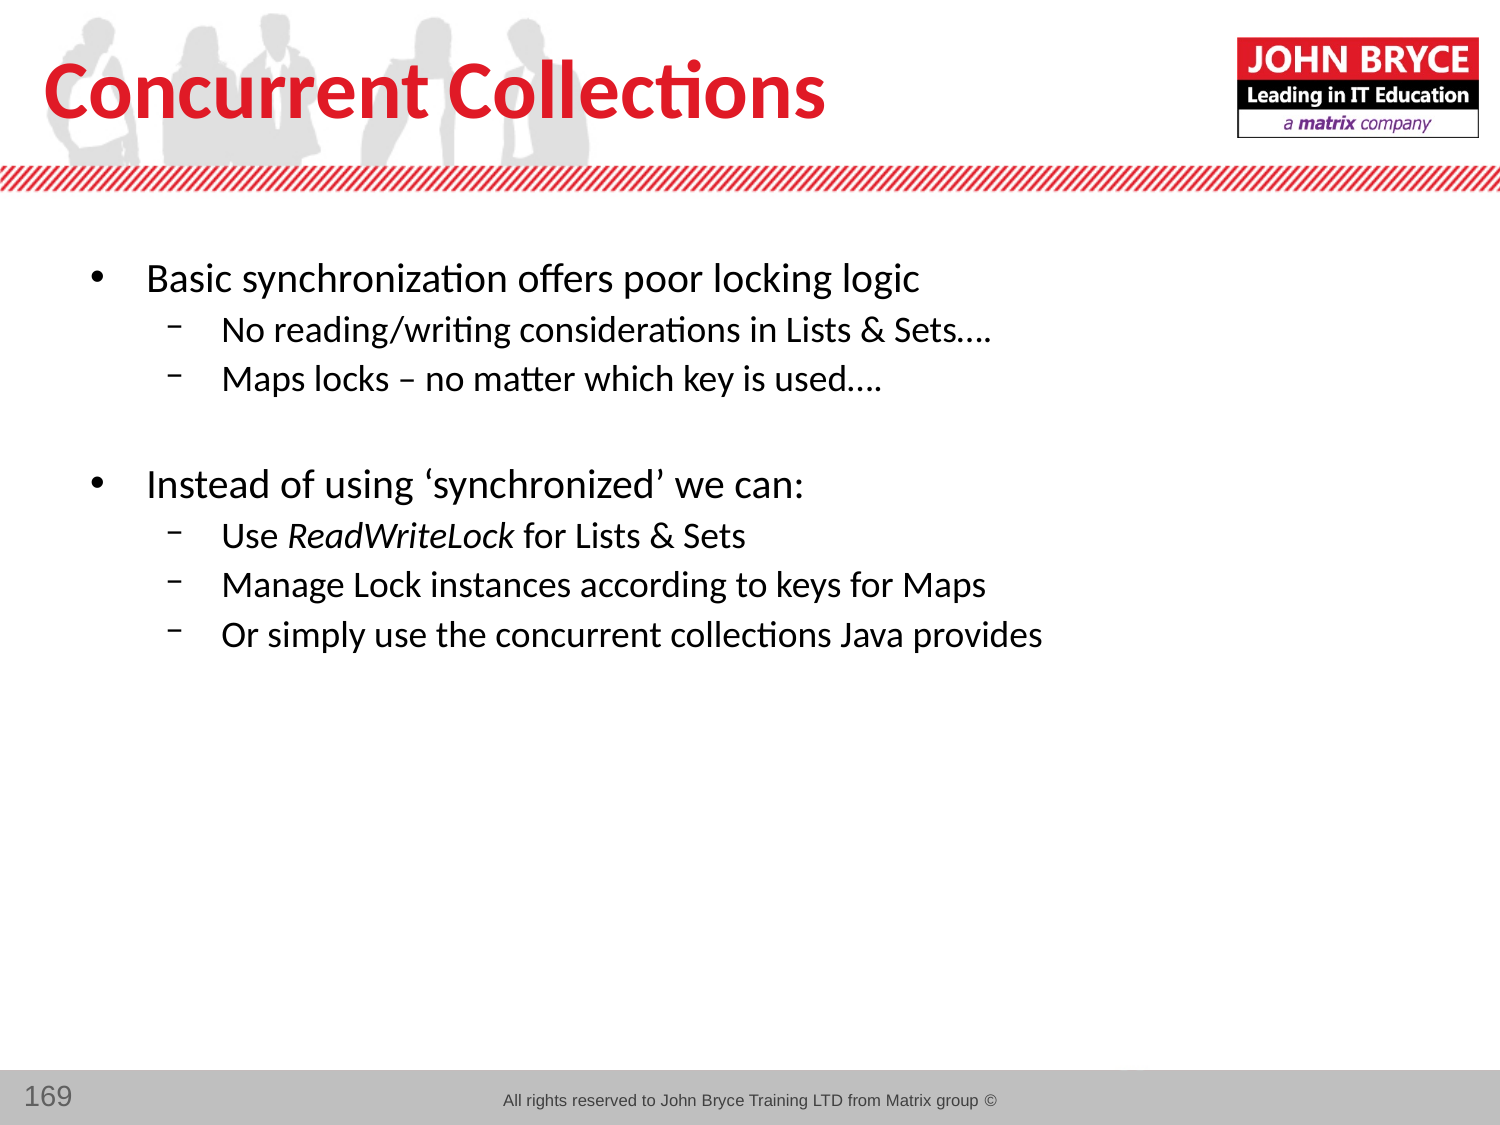

# Concurrent Collections
Basic synchronization offers poor locking logic
No reading/writing considerations in Lists & Sets….
Maps locks – no matter which key is used….

Instead of using ‘synchronized’ we can:
Use ReadWriteLock for Lists & Sets
Manage Lock instances according to keys for Maps
Or simply use the concurrent collections Java provides